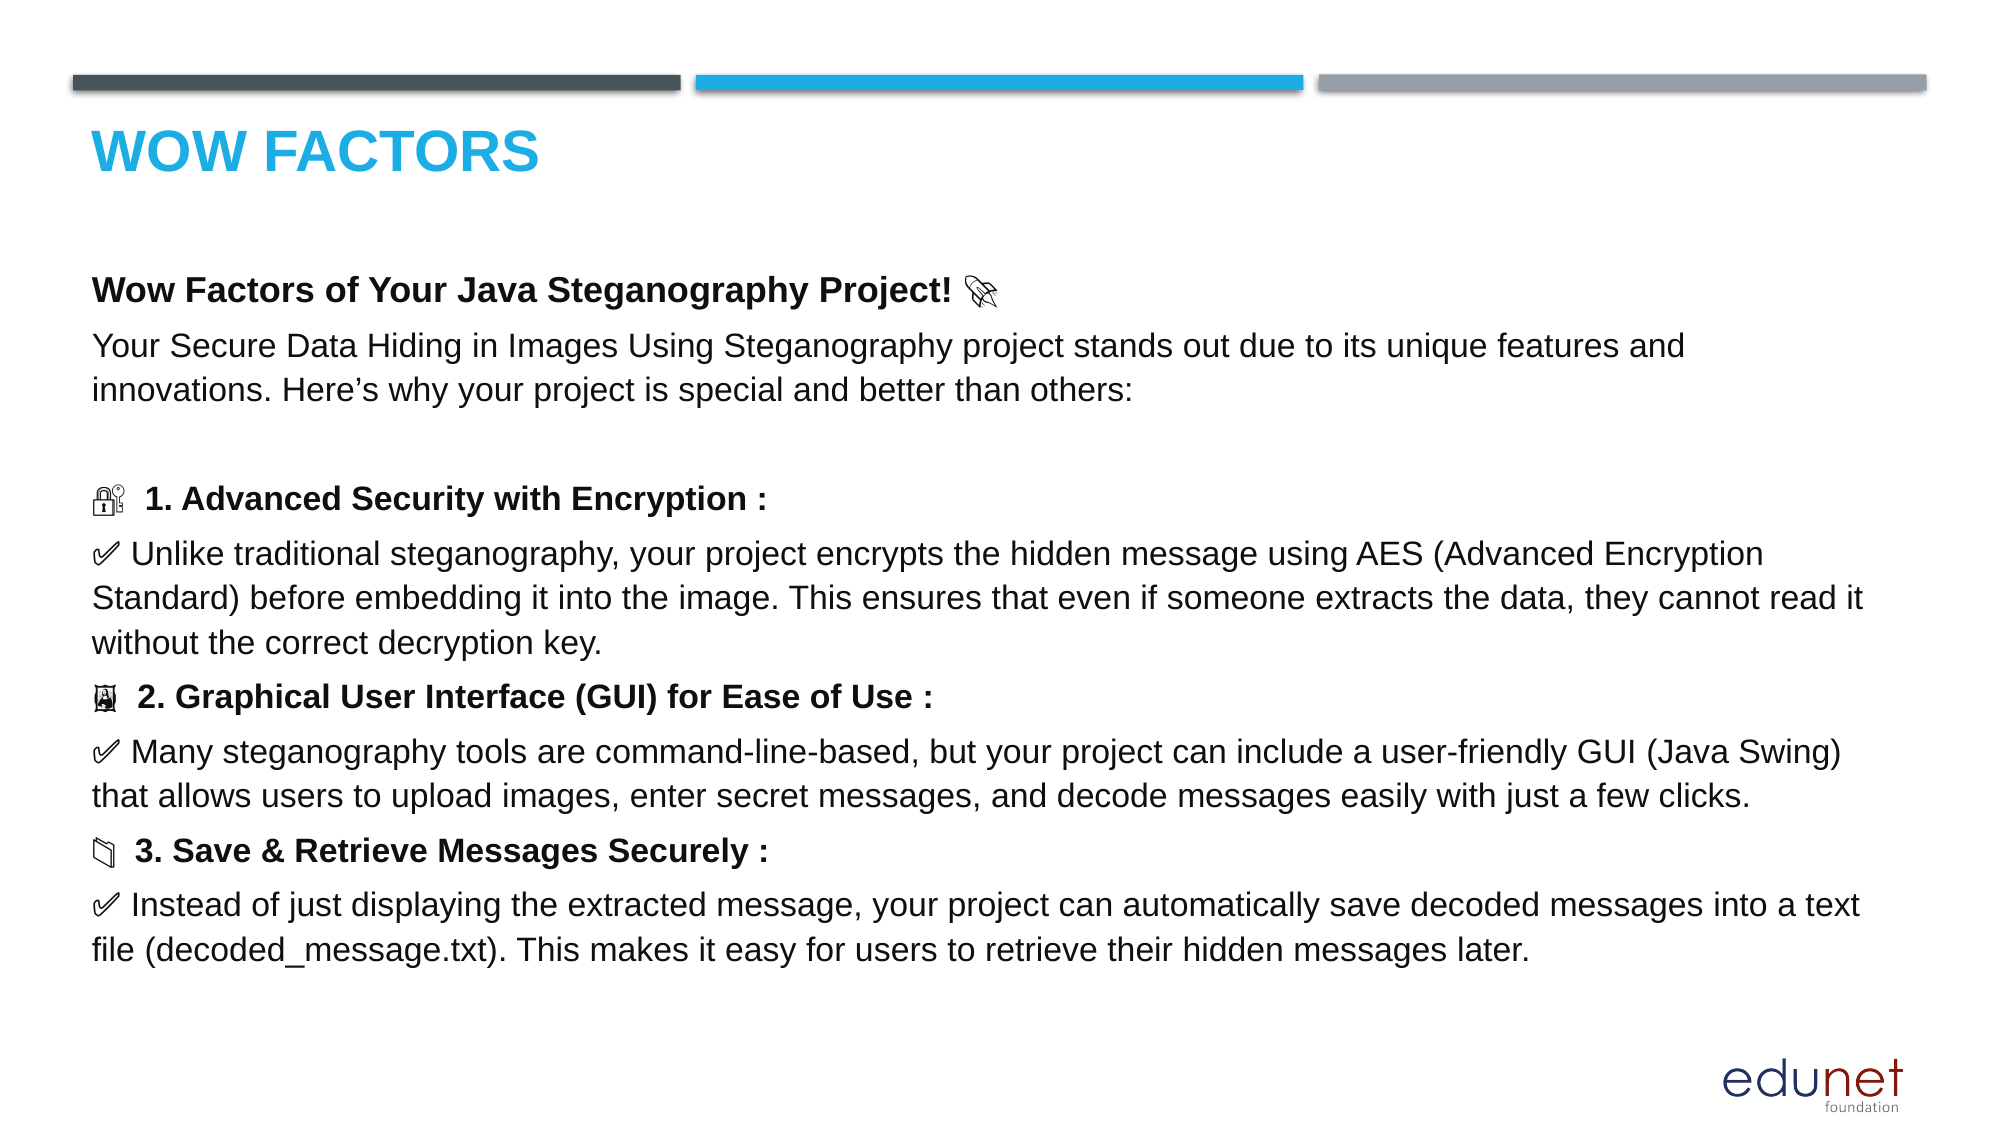

# Wow factors
Wow Factors of Your Java Steganography Project! 🚀
Your Secure Data Hiding in Images Using Steganography project stands out due to its unique features and innovations. Here’s why your project is special and better than others:

🔐  1. Advanced Security with Encryption :
✅ Unlike traditional steganography, your project encrypts the hidden message using AES (Advanced Encryption Standard) before embedding it into the image. This ensures that even if someone extracts the data, they cannot read it without the correct decryption key.
🖼  2. Graphical User Interface (GUI) for Ease of Use :
✅ Many steganography tools are command-line-based, but your project can include a user-friendly GUI (Java Swing) that allows users to upload images, enter secret messages, and decode messages easily with just a few clicks.
📁  3. Save & Retrieve Messages Securely :
✅ Instead of just displaying the extracted message, your project can automatically save decoded messages into a text file (decoded_message.txt). This makes it easy for users to retrieve their hidden messages later.